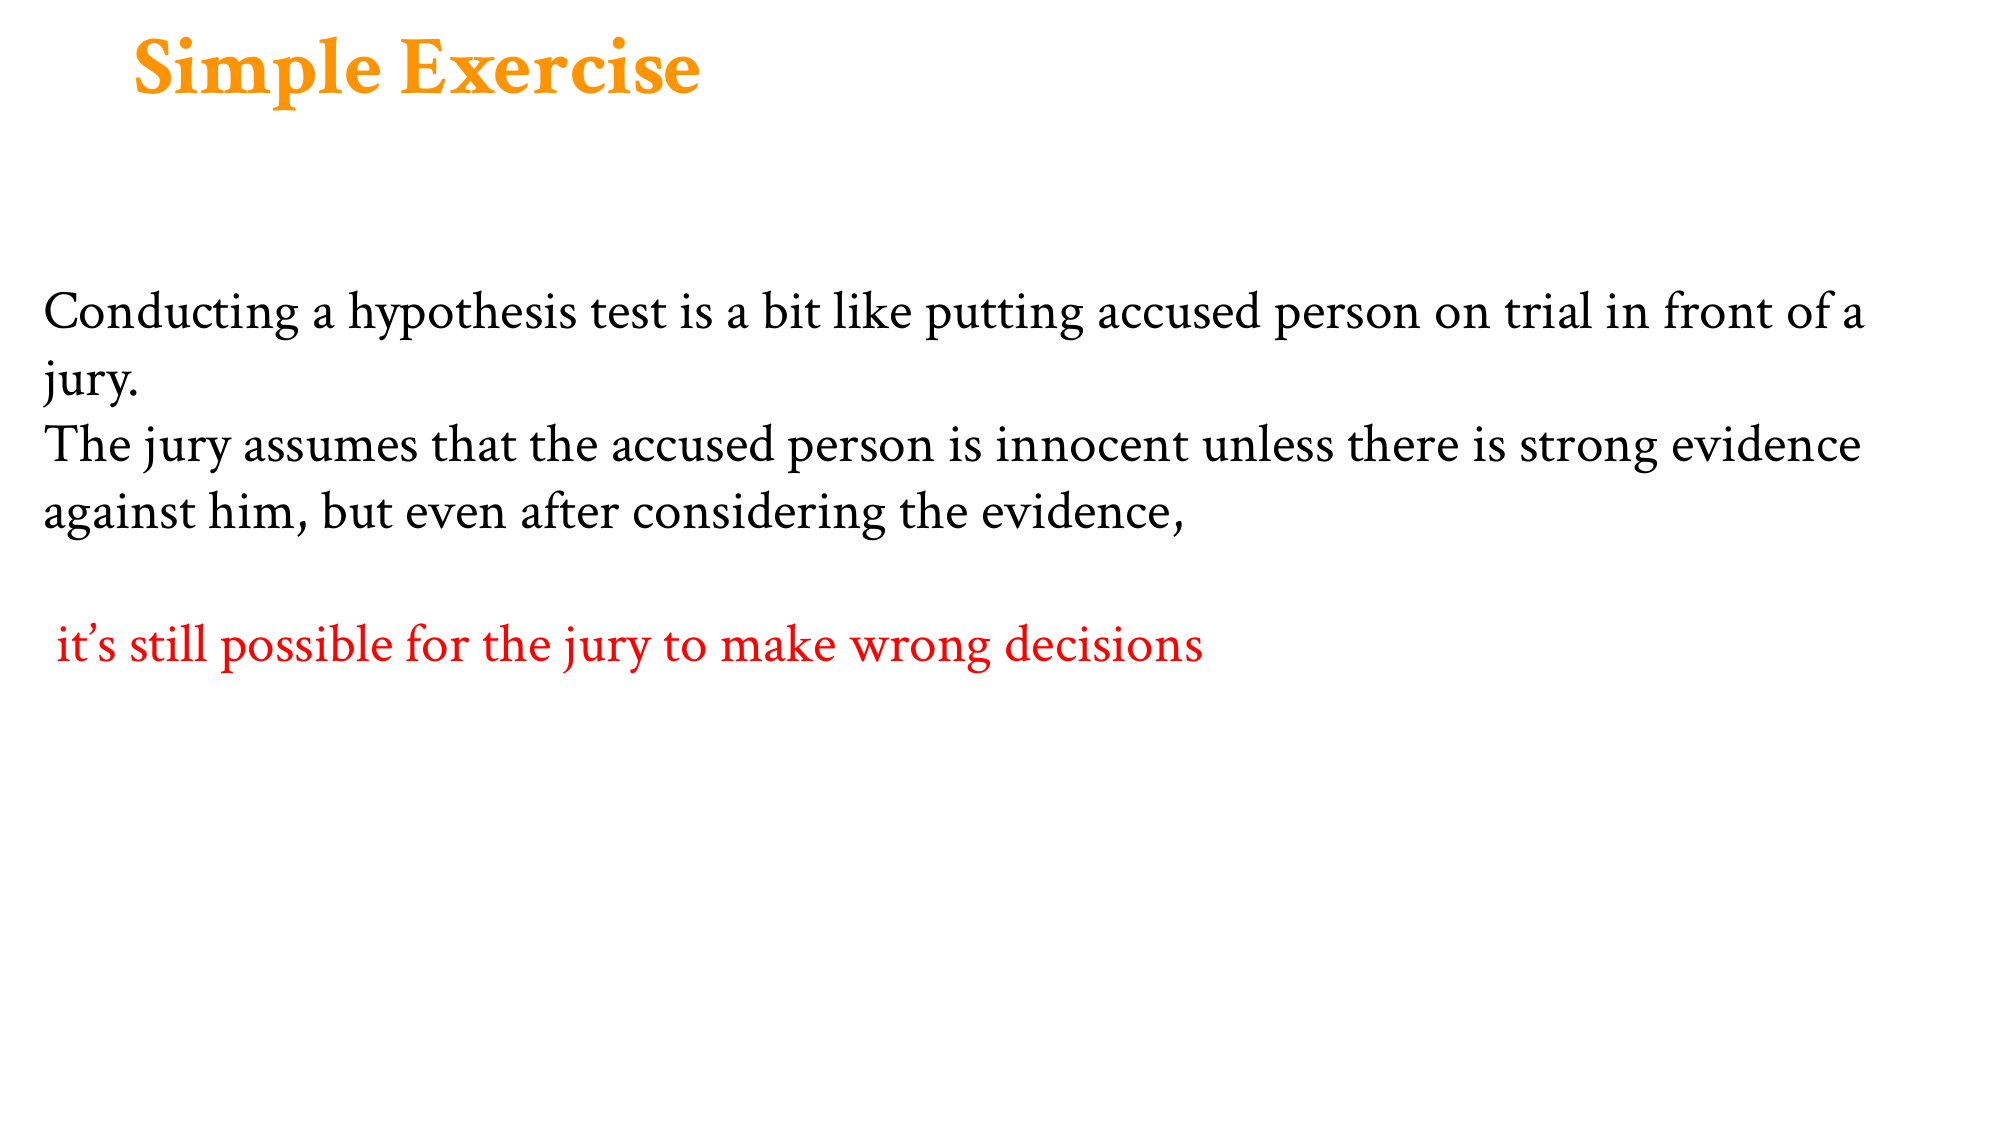

Simple Exercise
Conducting a hypothesis test is a bit like putting accused person on trial in front of a jury.
The jury assumes that the accused person is innocent unless there is strong evidence against him, but even after considering the evidence,

 it’s still possible for the jury to make wrong decisions